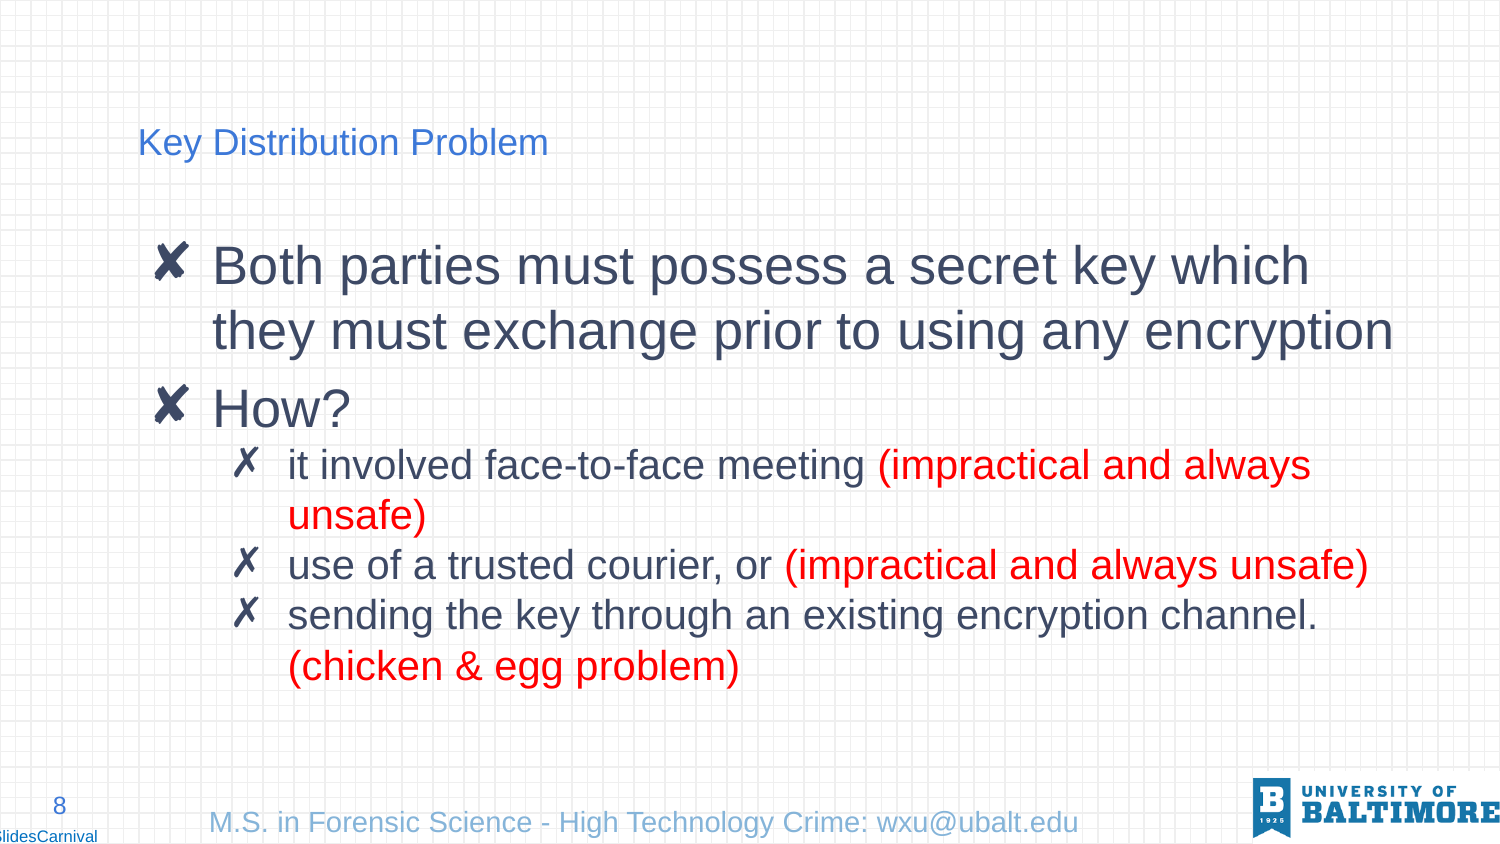

# Key Distribution Problem
Both parties must possess a secret key which they must exchange prior to using any encryption
How?
it involved face-to-face meeting (impractical and always unsafe)
use of a trusted courier, or (impractical and always unsafe)
sending the key through an existing encryption channel. (chicken & egg problem)
8